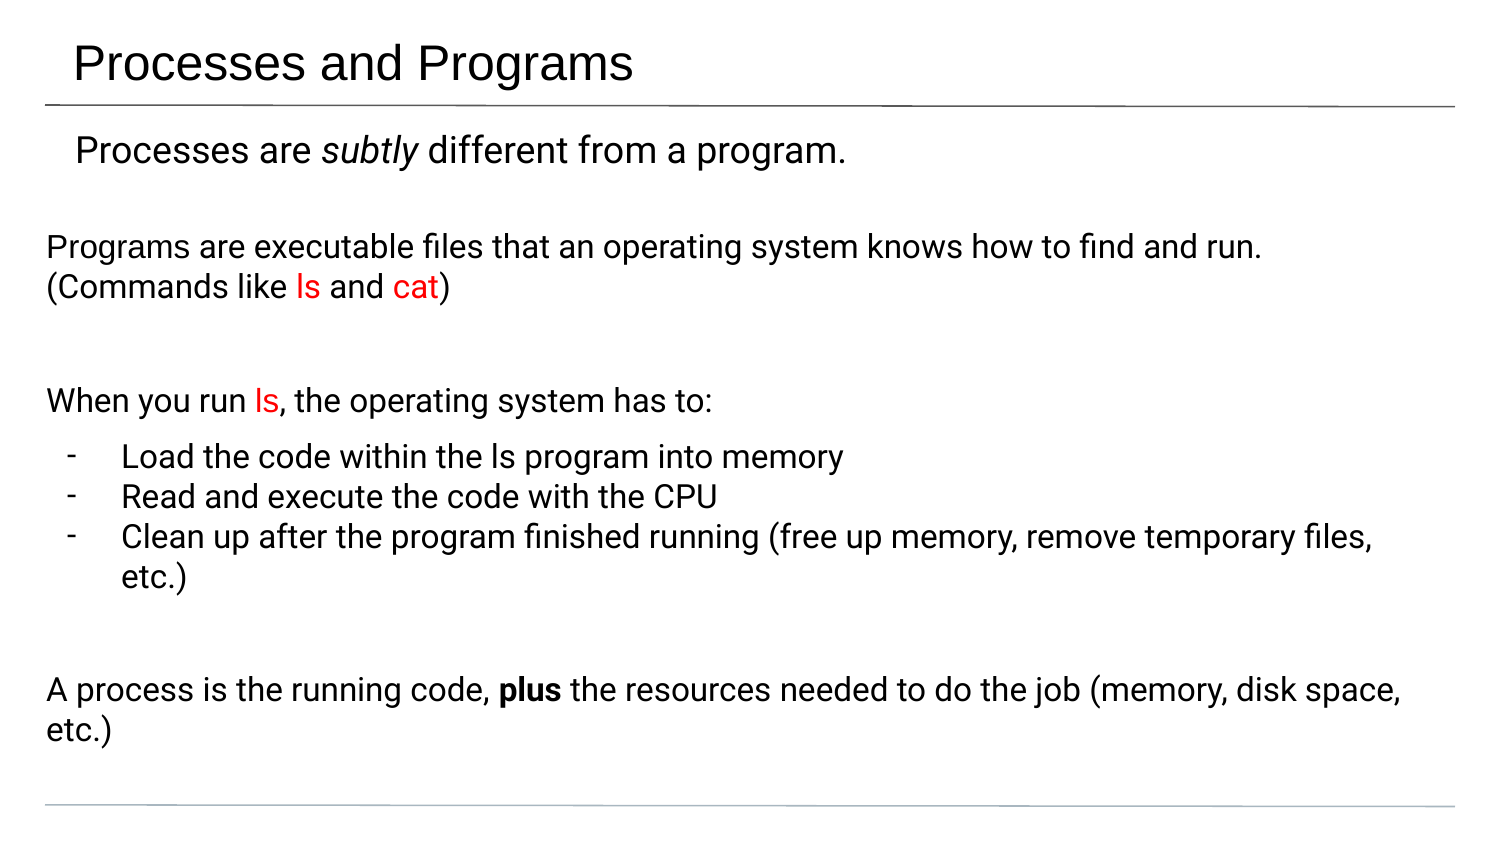

# Processes and Programs
Processes are subtly different from a program.
Programs are executable files that an operating system knows how to find and run. (Commands like ls and cat)

When you run ls, the operating system has to:
Load the code within the ls program into memory
Read and execute the code with the CPU
Clean up after the program finished running (free up memory, remove temporary files, etc.)

A process is the running code, plus the resources needed to do the job (memory, disk space, etc.)